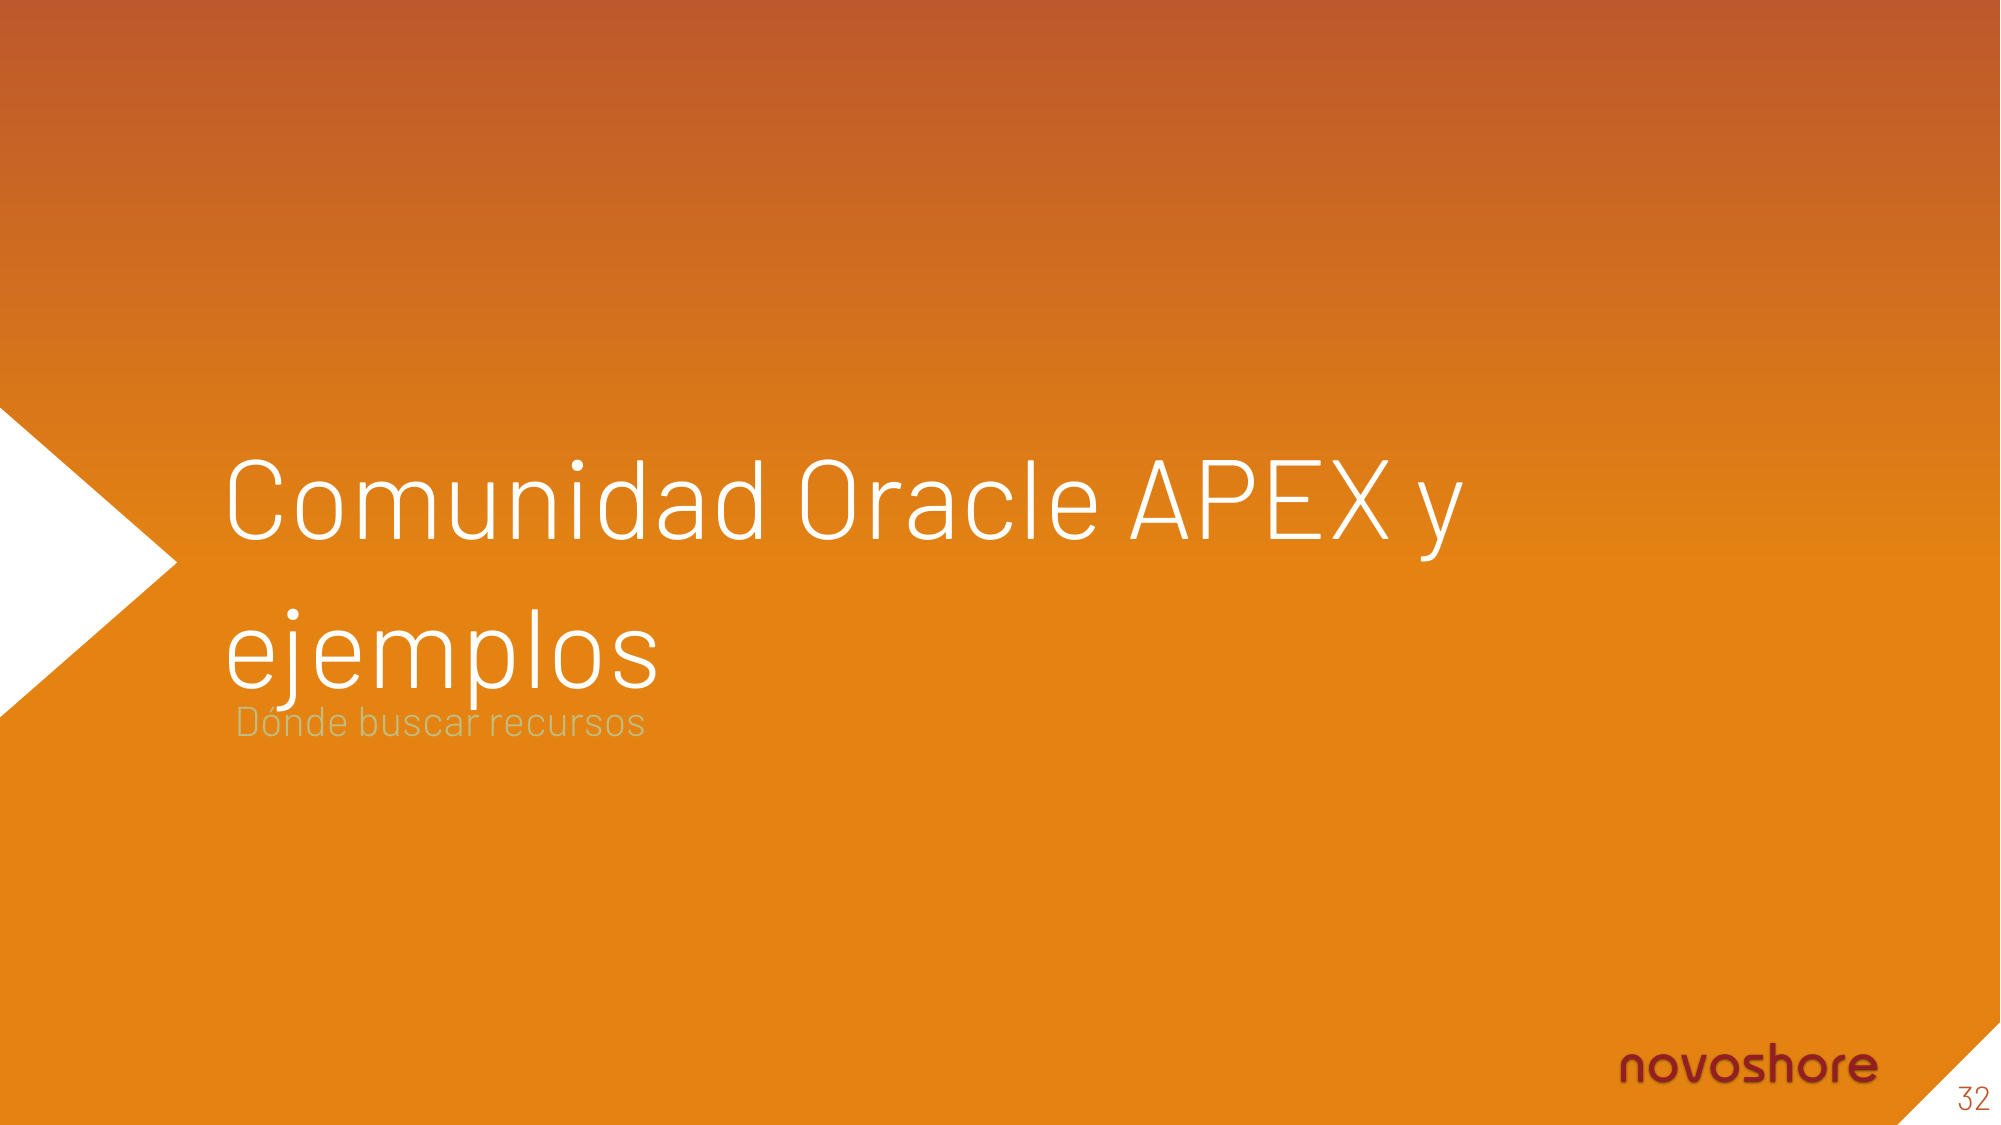

Comunidad Oracle APEX y ejemplos
Dónde buscar recursos
32